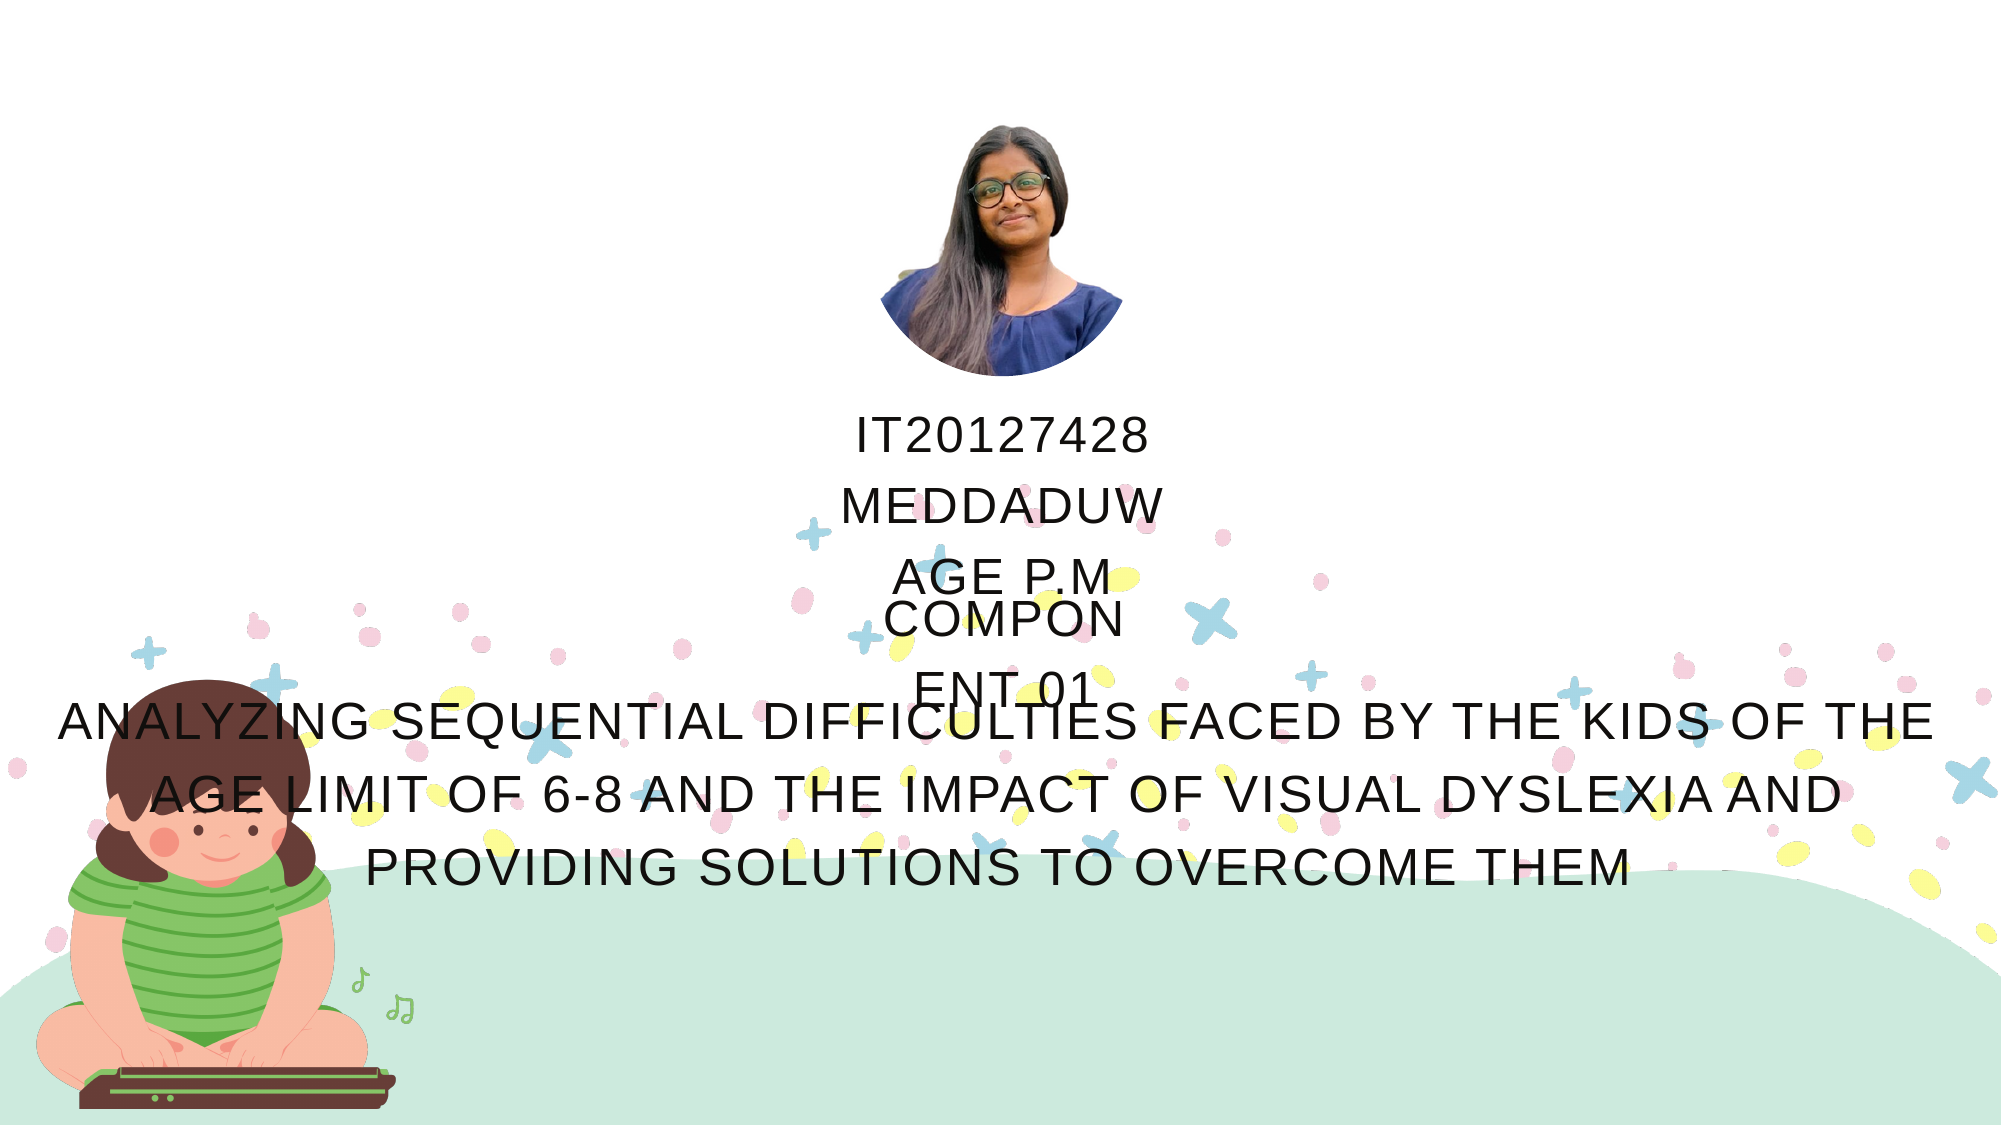

IT20127428
MEDDADUWAGE P.M

COMPONENT 01

ANALYZING SEQUENTIAL DIFFICULTIES FACED BY THE KIDS OF THE AGE LIMIT OF 6-8 AND THE IMPACT OF VISUAL DYSLEXIA AND PROVIDING SOLUTIONS TO OVERCOME THEM